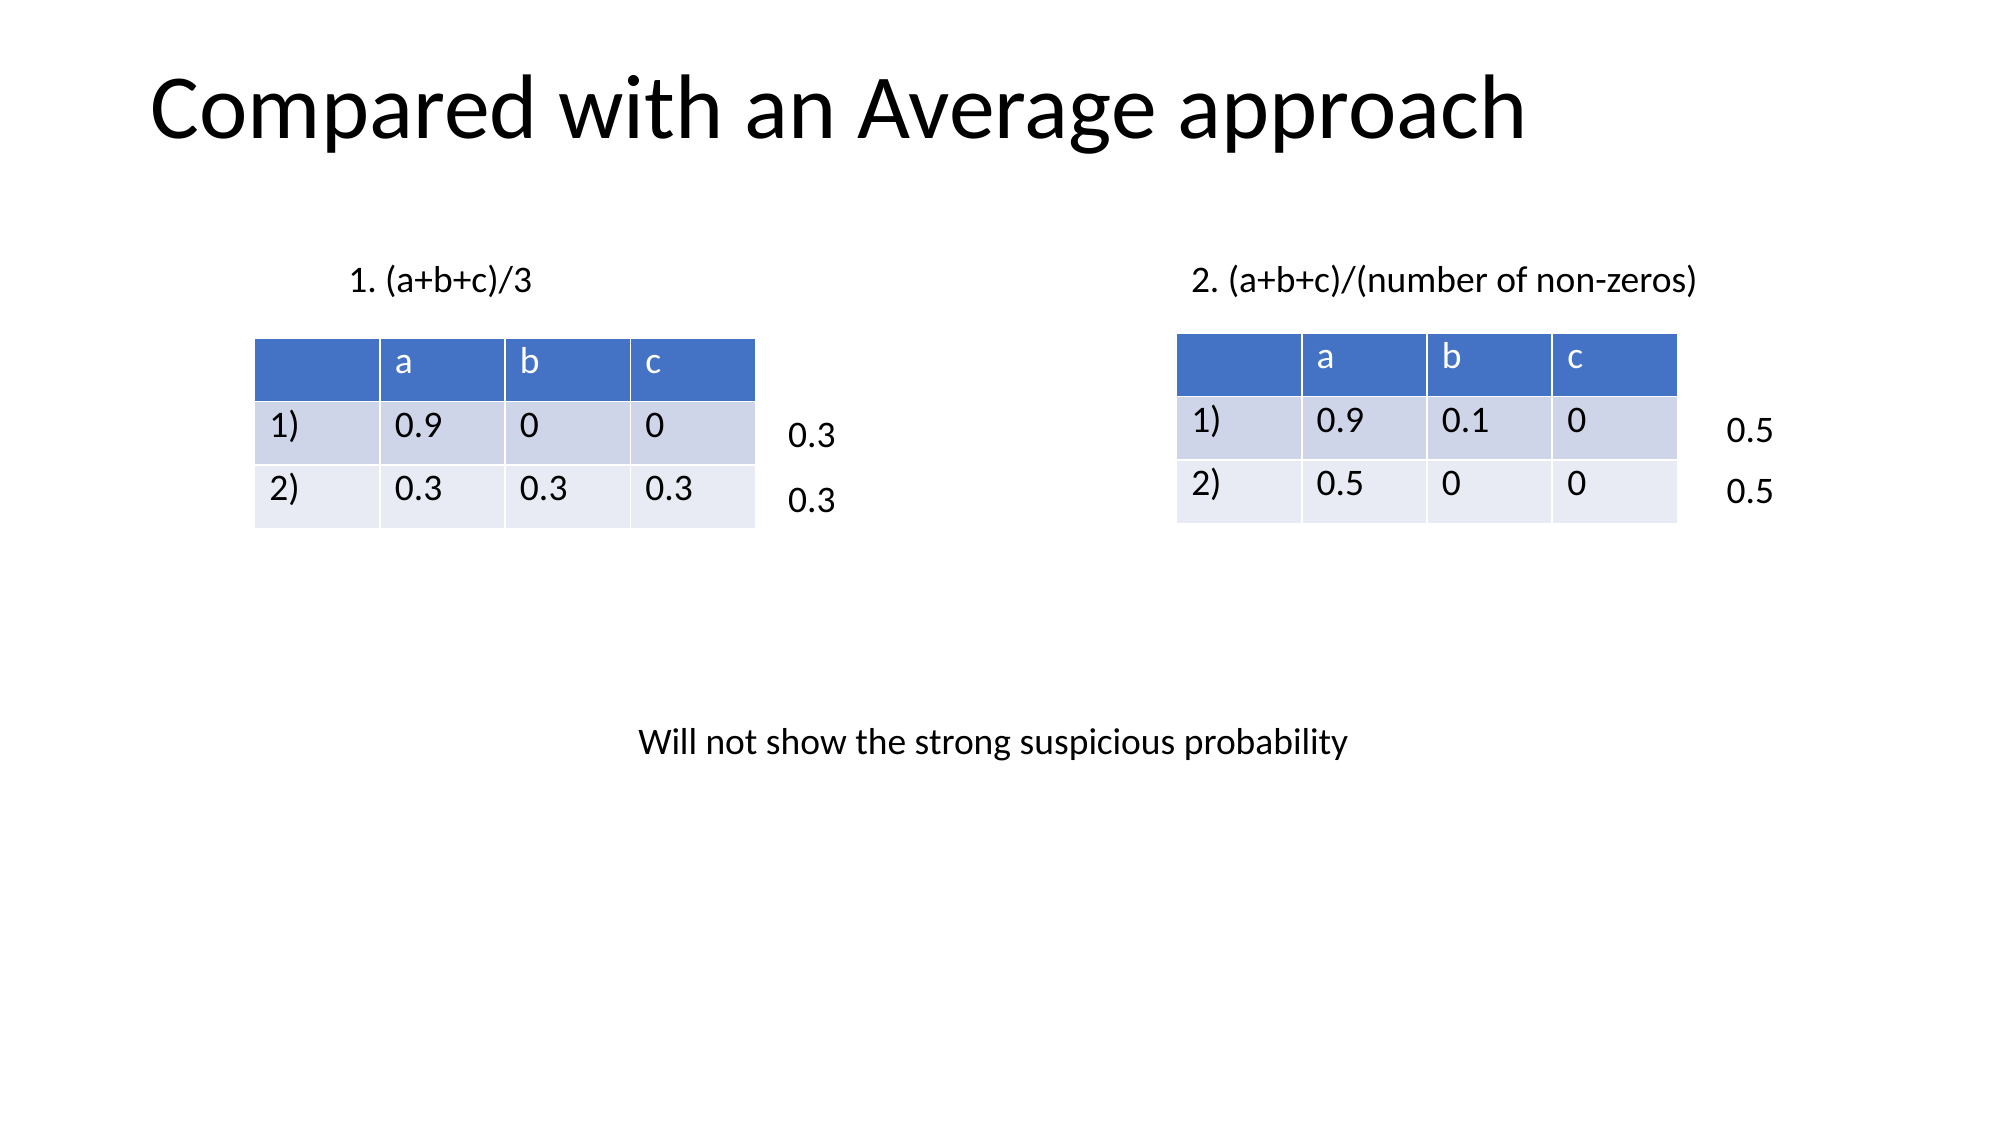

# Compared with an Average approach
1. (a+b+c)/3
2. (a+b+c)/(number of non-zeros)
|  | a | b | c |
| --- | --- | --- | --- |
| 1) | 0.9 | 0.1 | 0 |
| 2) | 0.5 | 0 | 0 |
|  | a | b | c |
| --- | --- | --- | --- |
| 1) | 0.9 | 0 | 0 |
| 2) | 0.3 | 0.3 | 0.3 |
0.5
0.3
0.5
0.3
Will not show the strong suspicious probability